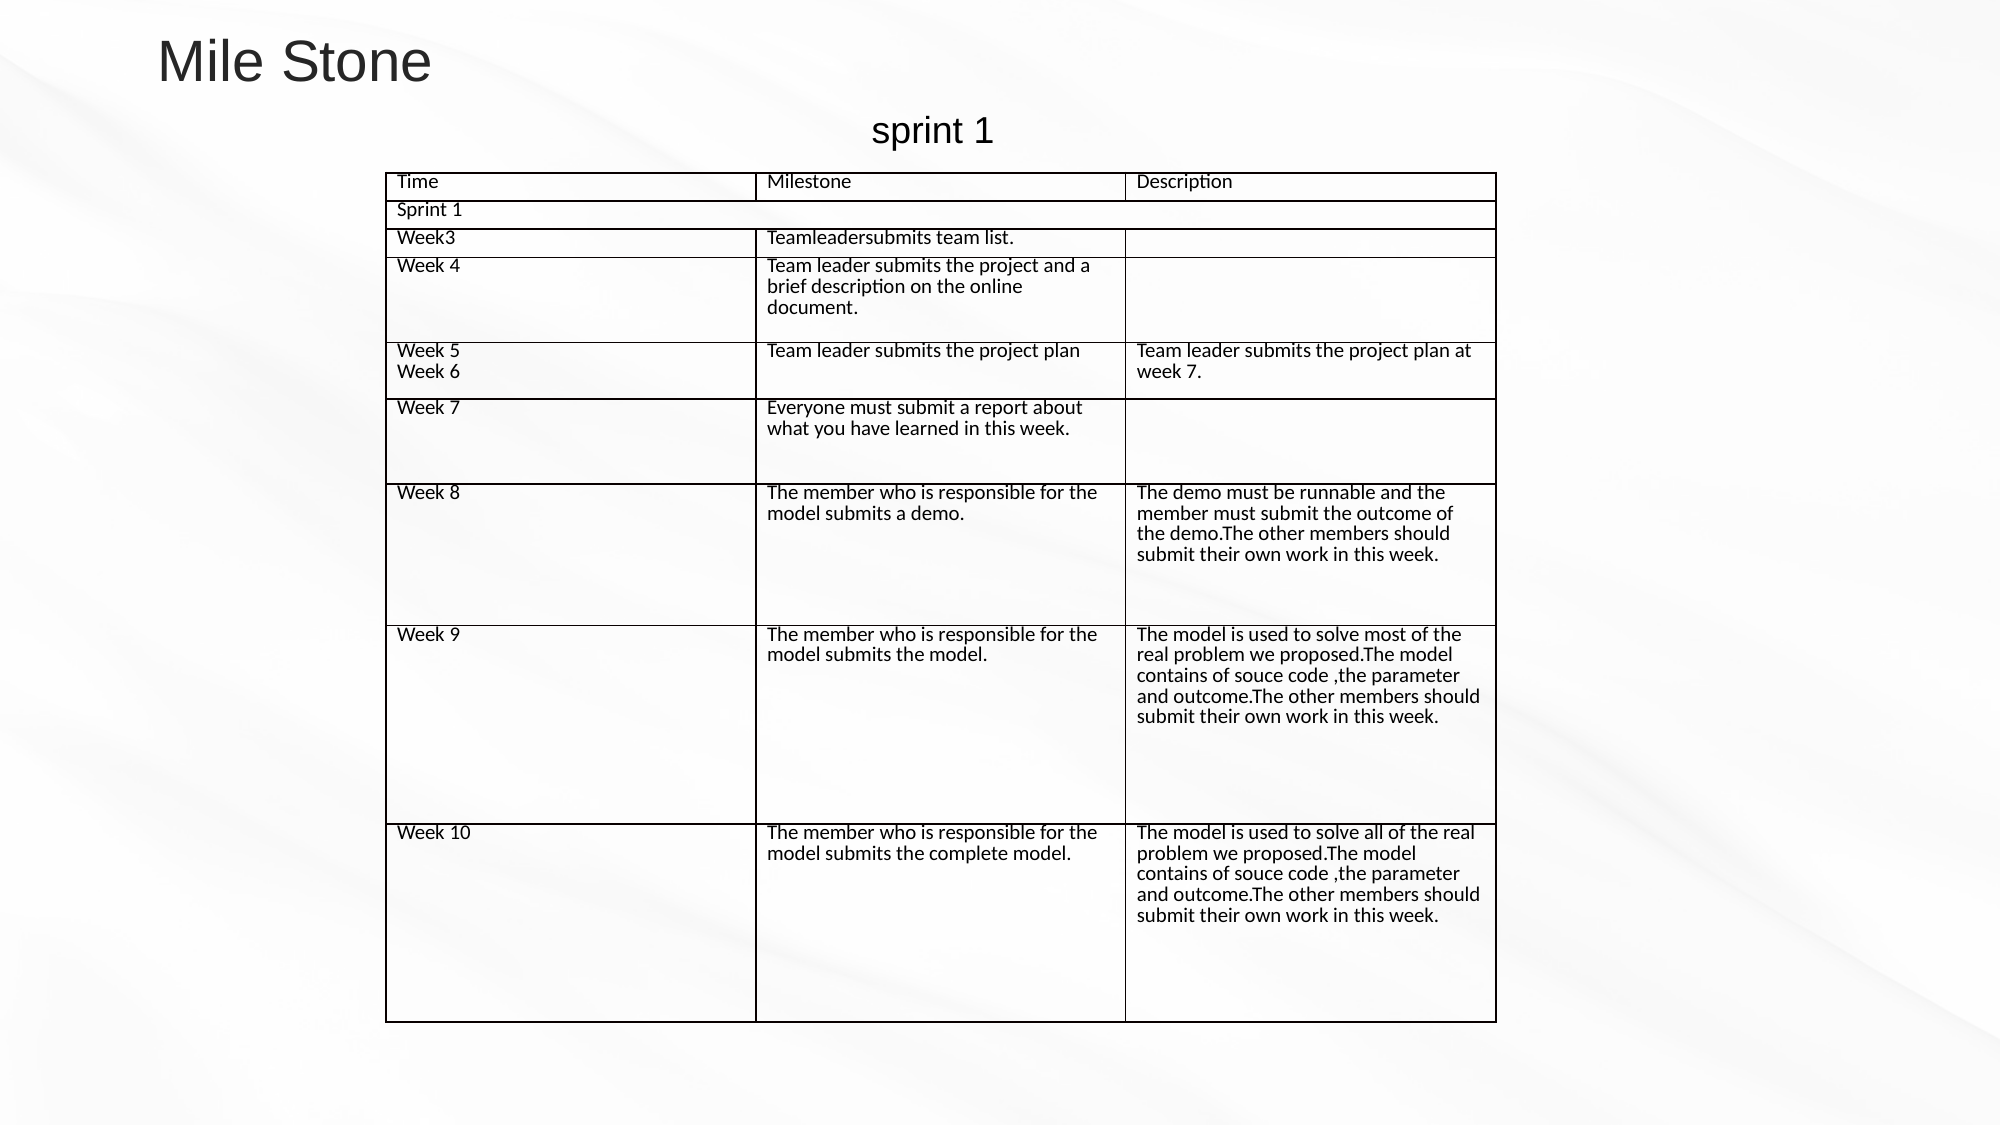

Mile Stone
          sprint 1

| Time | Milestone | Description |
| --- | --- | --- |
| Sprint 1 |  |  |
| Week3 | Teamleadersubmits team list. |  |
| Week 4 | Team leader submits the project and a brief description on the online document. |  |
| Week 5 Week 6 | Team leader submits the project plan | Team leader submits the project plan at week 7. |
| Week 7 | Everyone must submit a report about what you have learned in this week. |  |
| Week 8 | The member who is responsible for the model submits a demo. | The demo must be runnable and the member must submit the outcome of the demo.The other members should submit their own work in this week. |
| Week 9 | The member who is responsible for the model submits the model. | The model is used to solve most of the real problem we proposed.The model contains of souce code ,the parameter and outcome.The other members should submit their own work in this week. |
| Week 10 | The member who is responsible for the model submits the complete model. | The model is used to solve all of the real problem we proposed.The model contains of souce code ,the parameter and outcome.The other members should submit their own work in this week. |